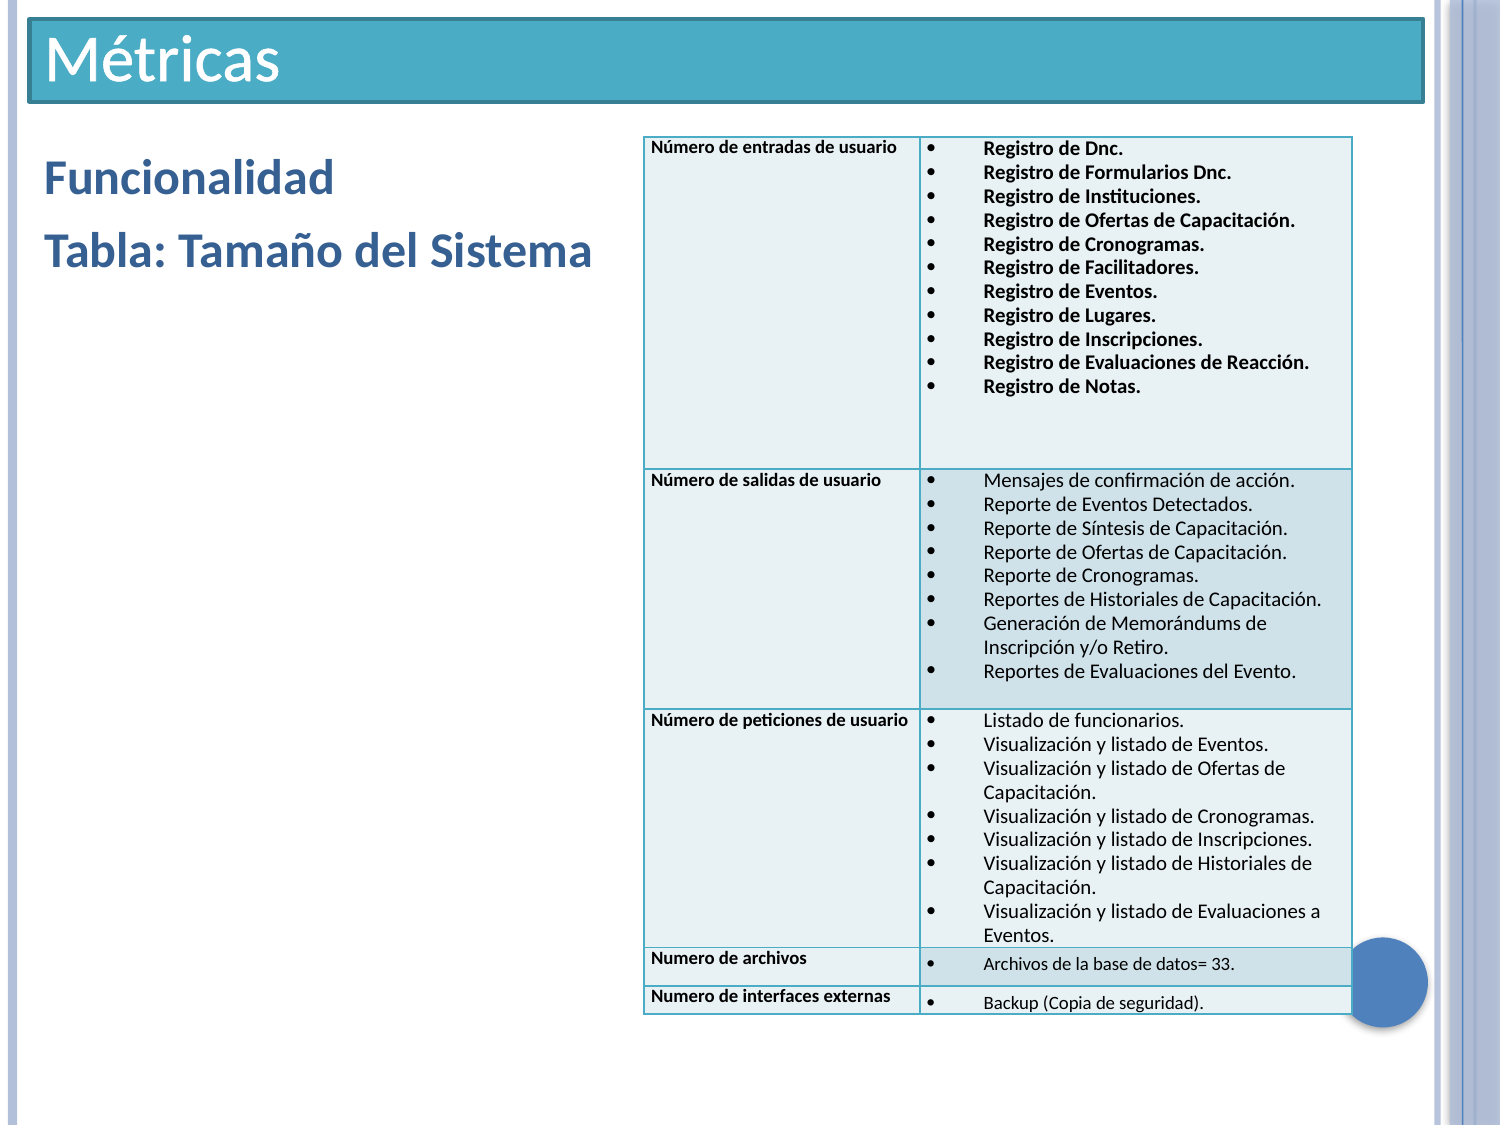

Métricas
Funcionalidad
Tabla: Tamaño del Sistema
| Número de entradas de usuario | Registro de Dnc. Registro de Formularios Dnc. Registro de Instituciones. Registro de Ofertas de Capacitación. Registro de Cronogramas. Registro de Facilitadores. Registro de Eventos. Registro de Lugares. Registro de Inscripciones. Registro de Evaluaciones de Reacción. Registro de Notas. |
| --- | --- |
| Número de salidas de usuario | Mensajes de confirmación de acción. Reporte de Eventos Detectados. Reporte de Síntesis de Capacitación. Reporte de Ofertas de Capacitación. Reporte de Cronogramas. Reportes de Historiales de Capacitación. Generación de Memorándums de Inscripción y/o Retiro. Reportes de Evaluaciones del Evento. |
| Número de peticiones de usuario | Listado de funcionarios. Visualización y listado de Eventos. Visualización y listado de Ofertas de Capacitación. Visualización y listado de Cronogramas. Visualización y listado de Inscripciones. Visualización y listado de Historiales de Capacitación. Visualización y listado de Evaluaciones a Eventos. |
| Numero de archivos | Archivos de la base de datos= 33. |
| Numero de interfaces externas | Backup (Copia de seguridad). |